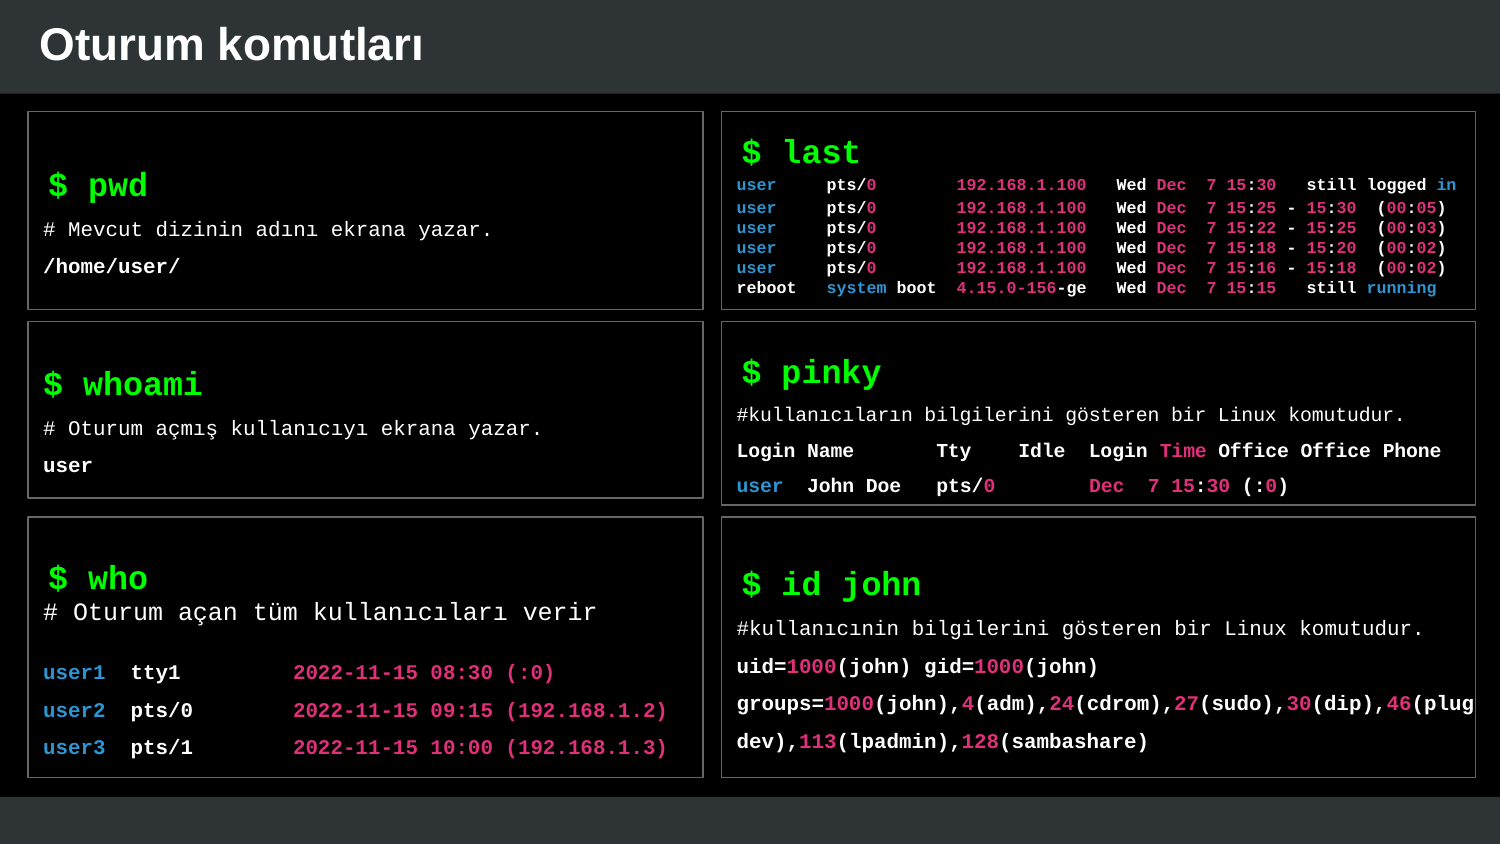

# Oturum komutları
 $ pwd
# Mevcut dizinin adını ekrana yazar. /home/user/
 $ last
user     pts/0        192.168.1.100   Wed Dec  7 15:30   still logged in
user     pts/0        192.168.1.100   Wed Dec  7 15:25 - 15:30  (00:05)
user     pts/0        192.168.1.100   Wed Dec  7 15:22 - 15:25  (00:03)
user     pts/0        192.168.1.100   Wed Dec  7 15:18 - 15:20  (00:02)
user     pts/0        192.168.1.100   Wed Dec  7 15:16 - 15:18  (00:02)
reboot   system boot  4.15.0-156-ge   Wed Dec  7 15:15   still running
$ whoami
# Oturum açmış kullanıcıyı ekrana yazar.
user
 $ pinky
#kullanıcıların bilgilerini gösteren bir Linux komutudur.
Login Name       Tty    Idle  Login Time Office Office Phone
user  John Doe   pts/0        Dec  7 15:30 (:0)
 $ who
 # Oturum açan tüm kullanıcıları verir
user1  tty1         2022-11-15 08:30 (:0)
user2  pts/0        2022-11-15 09:15 (192.168.1.2)
user3  pts/1        2022-11-15 10:00 (192.168.1.3)
 $ id john
#kullanıcınin bilgilerini gösteren bir Linux komutudur.
uid=1000(john) gid=1000(john) groups=1000(john),4(adm),24(cdrom),27(sudo),30(dip),46(plugdev),113(lpadmin),128(sambashare)